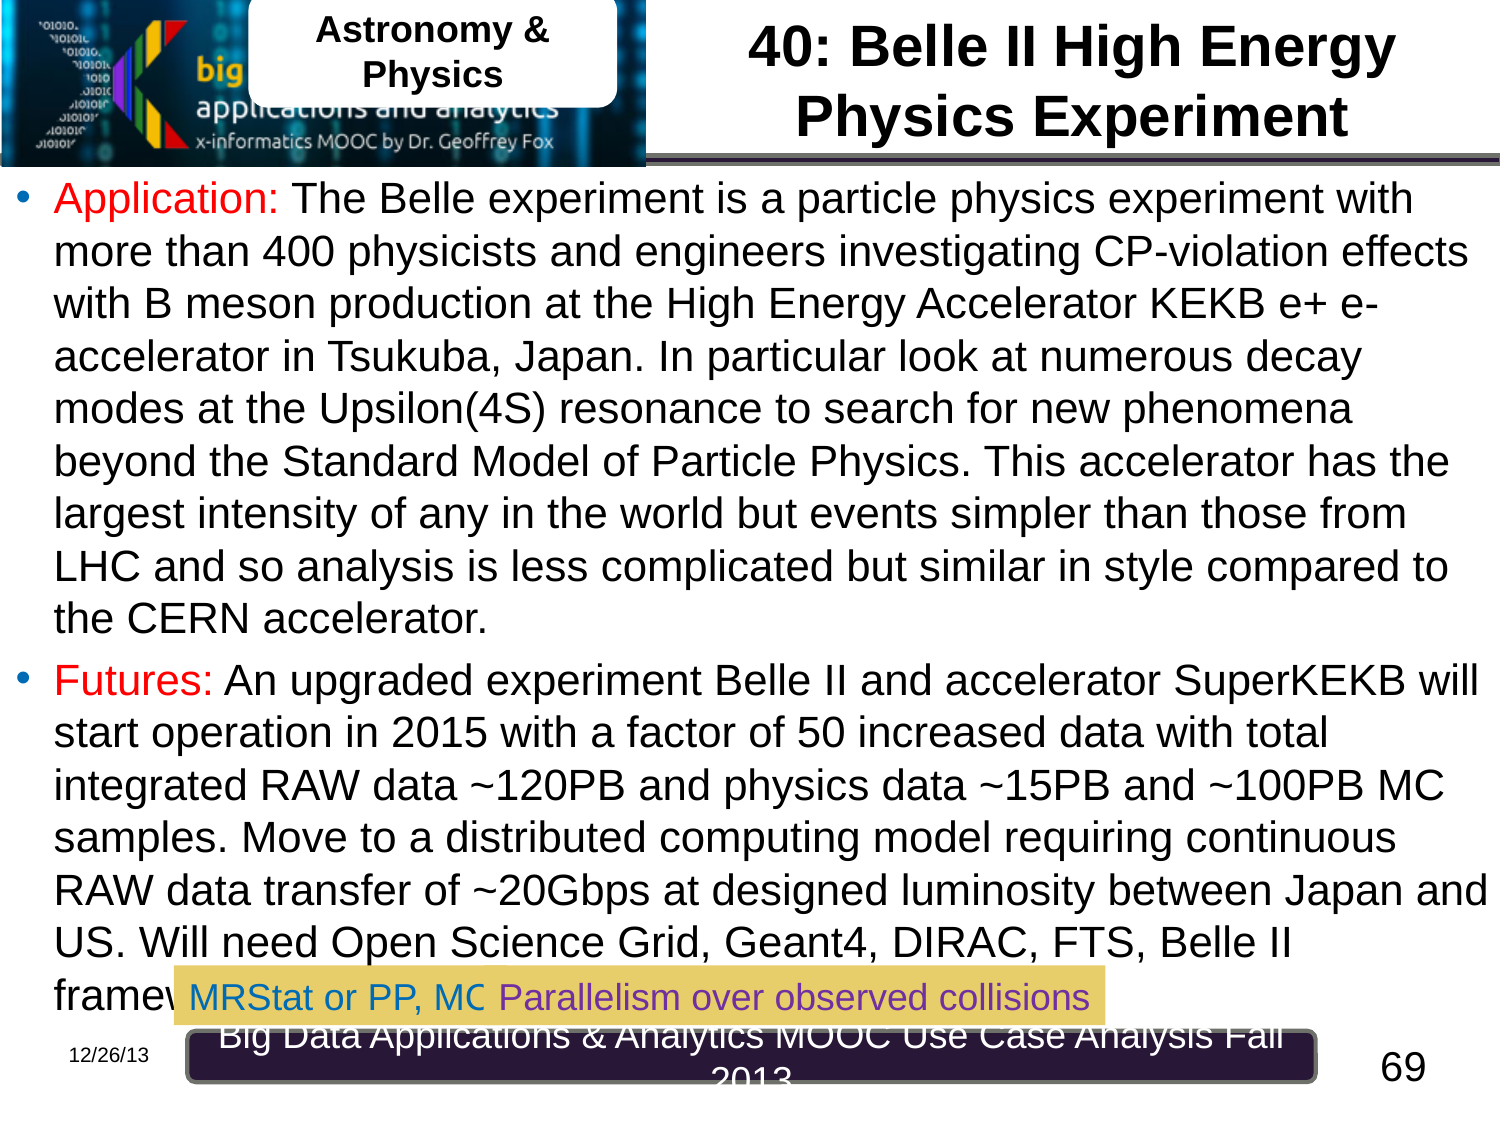

# 40: Belle II High Energy Physics Experiment
Astronomy & Physics
Application: The Belle experiment is a particle physics experiment with more than 400 physicists and engineers investigating CP-violation effects with B meson production at the High Energy Accelerator KEKB e+ e- accelerator in Tsukuba, Japan. In particular look at numerous decay modes at the Upsilon(4S) resonance to search for new phenomena beyond the Standard Model of Particle Physics. This accelerator has the largest intensity of any in the world but events simpler than those from LHC and so analysis is less complicated but similar in style compared to the CERN accelerator.
Futures: An upgraded experiment Belle II and accelerator SuperKEKB will start operation in 2015 with a factor of 50 increased data with total integrated RAW data ~120PB and physics data ~15PB and ~100PB MC samples. Move to a distributed computing model requiring continuous RAW data transfer of ~20Gbps at designed luminosity between Japan and US. Will need Open Science Grid, Geant4, DIRAC, FTS, Belle II framework software.
MRStat or PP, MC
Parallelism over observed collisions
69